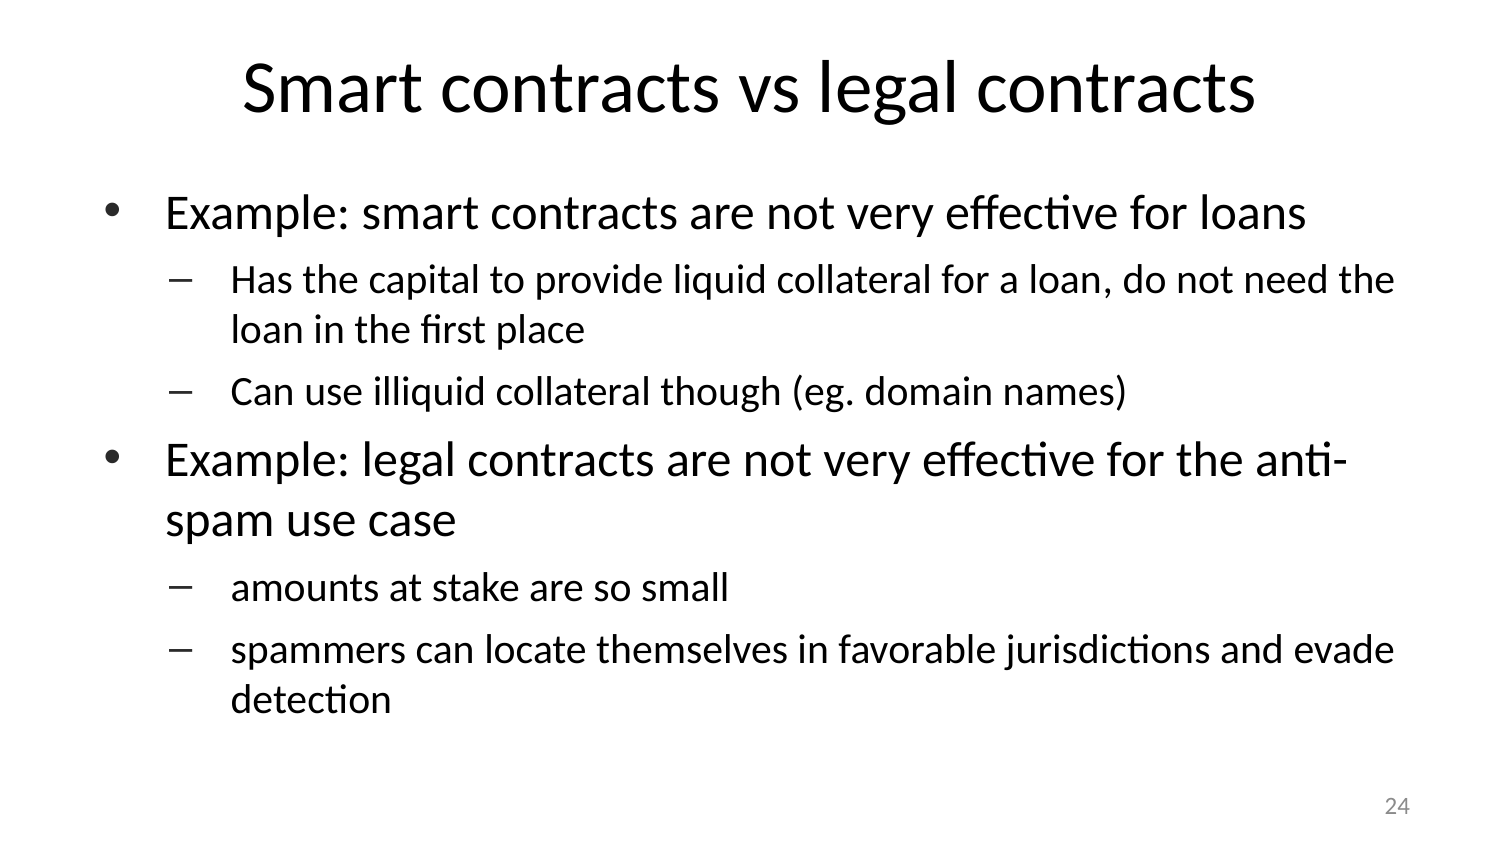

# Smart contracts vs legal contracts
Example: smart contracts are not very effective for loans
Has the capital to provide liquid collateral for a loan, do not need the loan in the first place
Can use illiquid collateral though (eg. domain names)
Example: legal contracts are not very effective for the anti-spam use case
amounts at stake are so small
spammers can locate themselves in favorable jurisdictions and evade detection

24